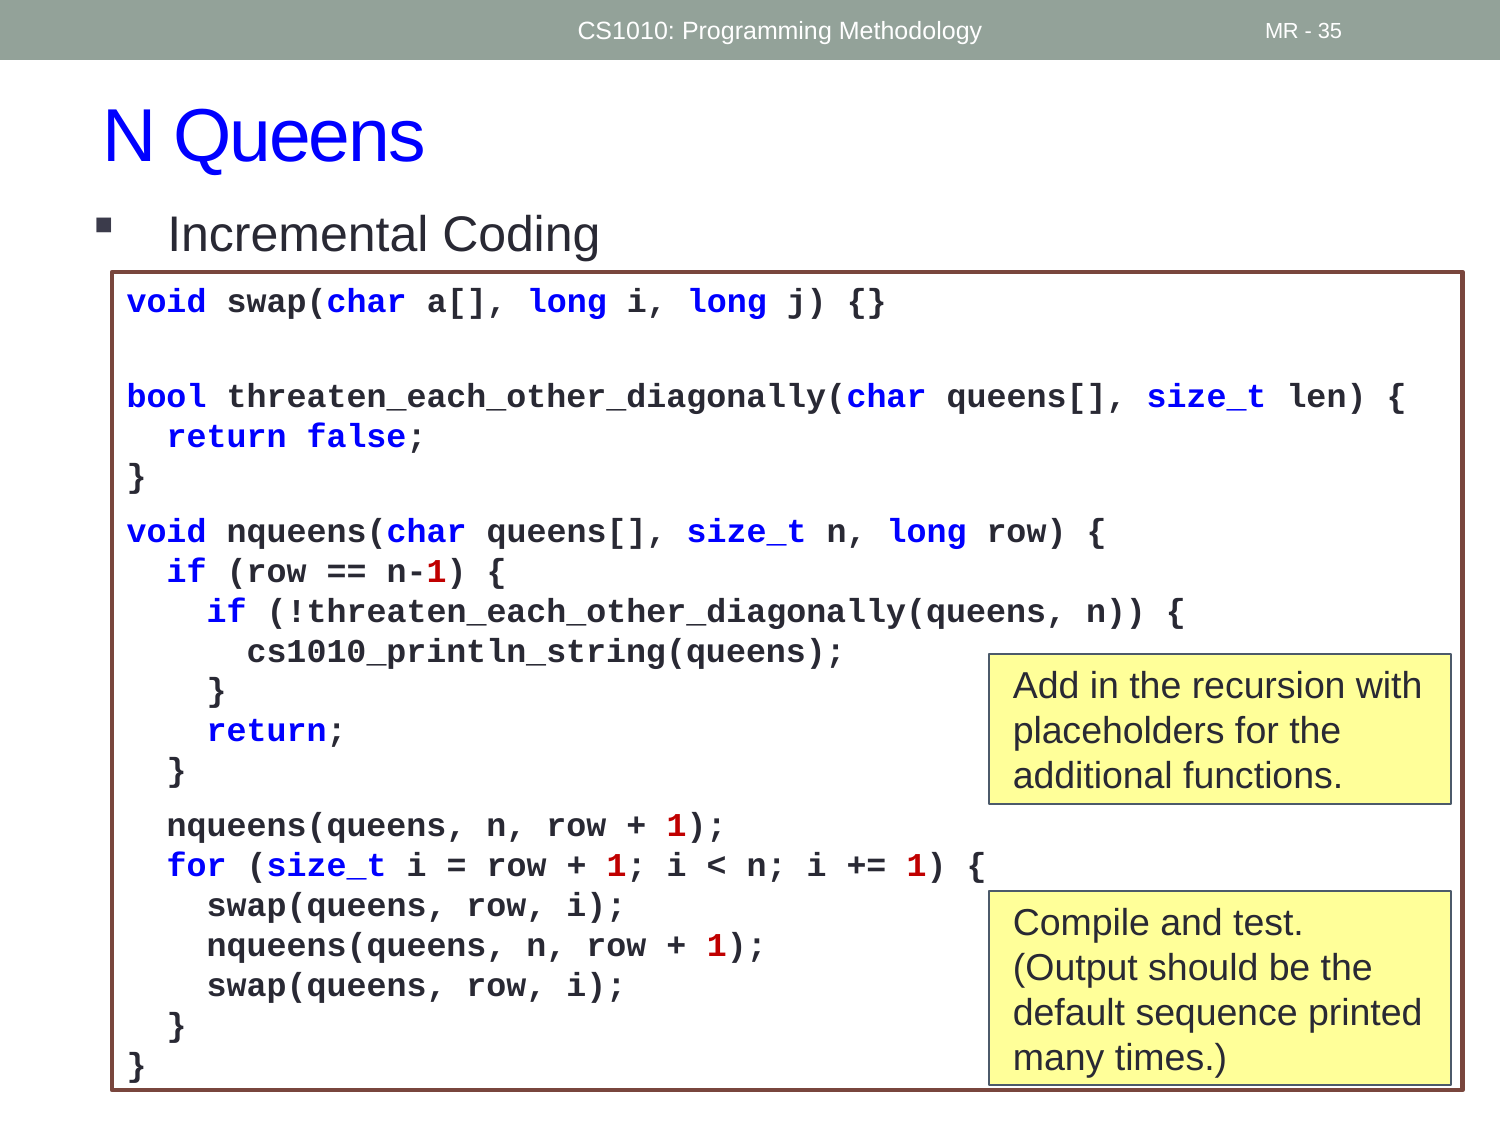

CS1010: Programming Methodology
MR - 35
# N Queens
Incremental Coding

void swap(char a[], long i, long j) {}

bool threaten_each_other_diagonally(char queens[], size_t len) {
  return false;
}

void nqueens(char queens[], size_t n, long row) {
  if (row == n-1) {
    if (!threaten_each_other_diagonally(queens, n)) {
      cs1010_println_string(queens);
    }
    return;
  }

  nqueens(queens, n, row + 1);
  for (size_t i = row + 1; i < n; i += 1) {
    swap(queens, row, i);
    nqueens(queens, n, row + 1);
    swap(queens, row, i);
  }
}
Add in the recursion with placeholders for the additional functions.
Compile and test. (Output should be the default sequence printed many times.)